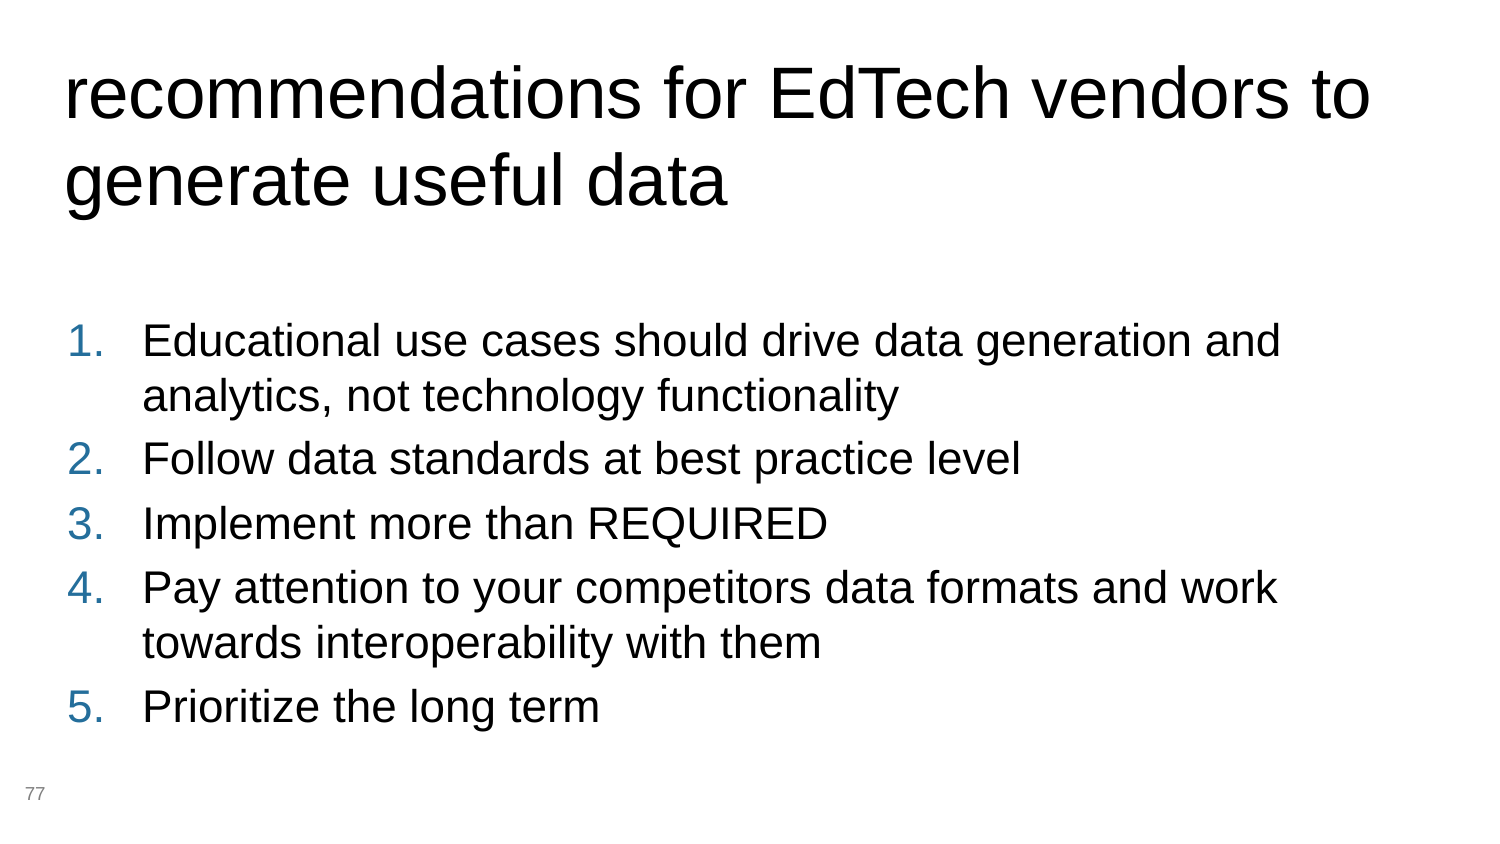

# recommendations for EdTech vendors to generate useful data
Educational use cases should drive data generation and analytics, not technology functionality
Follow data standards at best practice level
Implement more than REQUIRED
Pay attention to your competitors data formats and work towards interoperability with them
Prioritize the long term
77